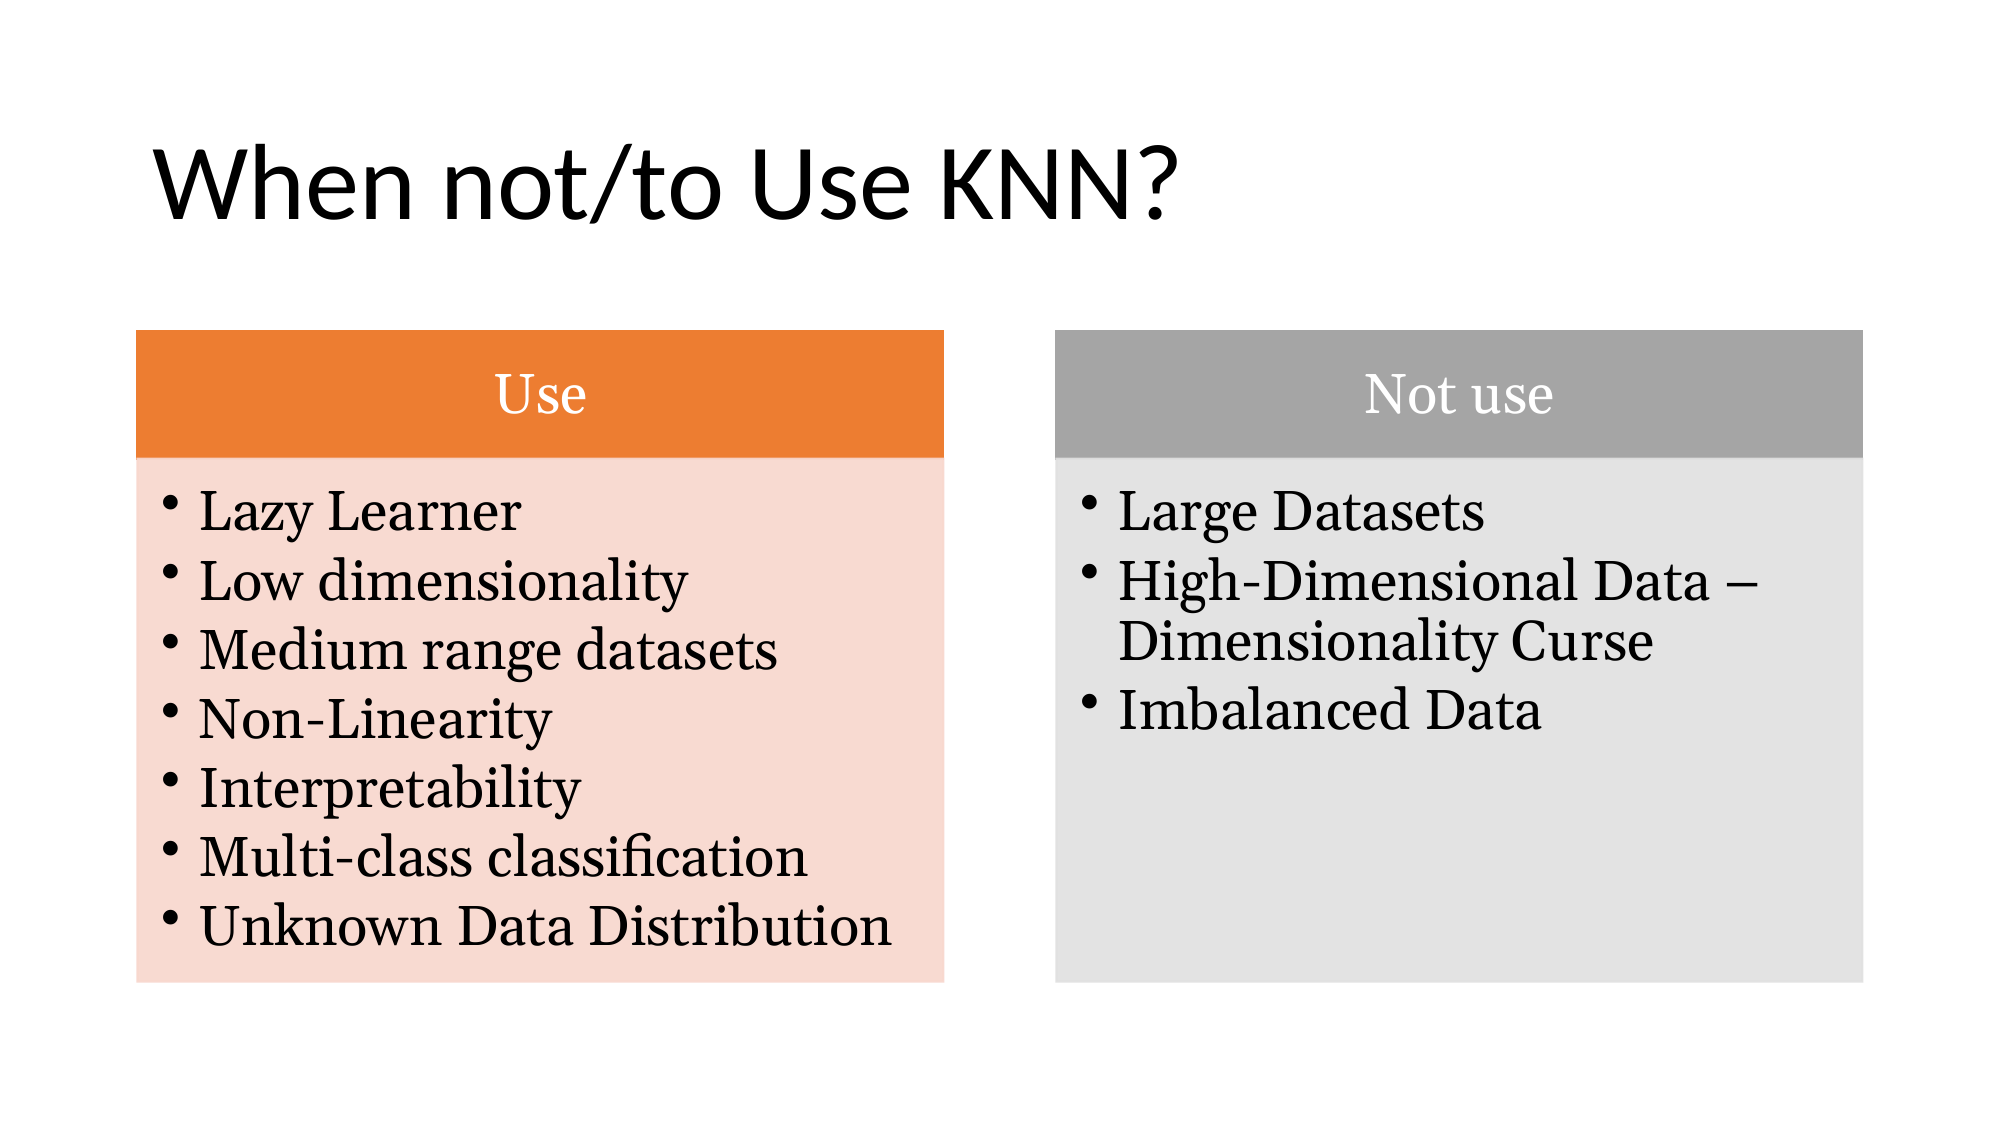

# When not/to Use KNN?
Use
Lazy Learner
Low dimensionality
Medium range datasets
Non-Linearity
Interpretability
Multi-class classification
Unknown Data Distribution
Not use
Large Datasets
High-Dimensional Data – Dimensionality Curse
Imbalanced Data